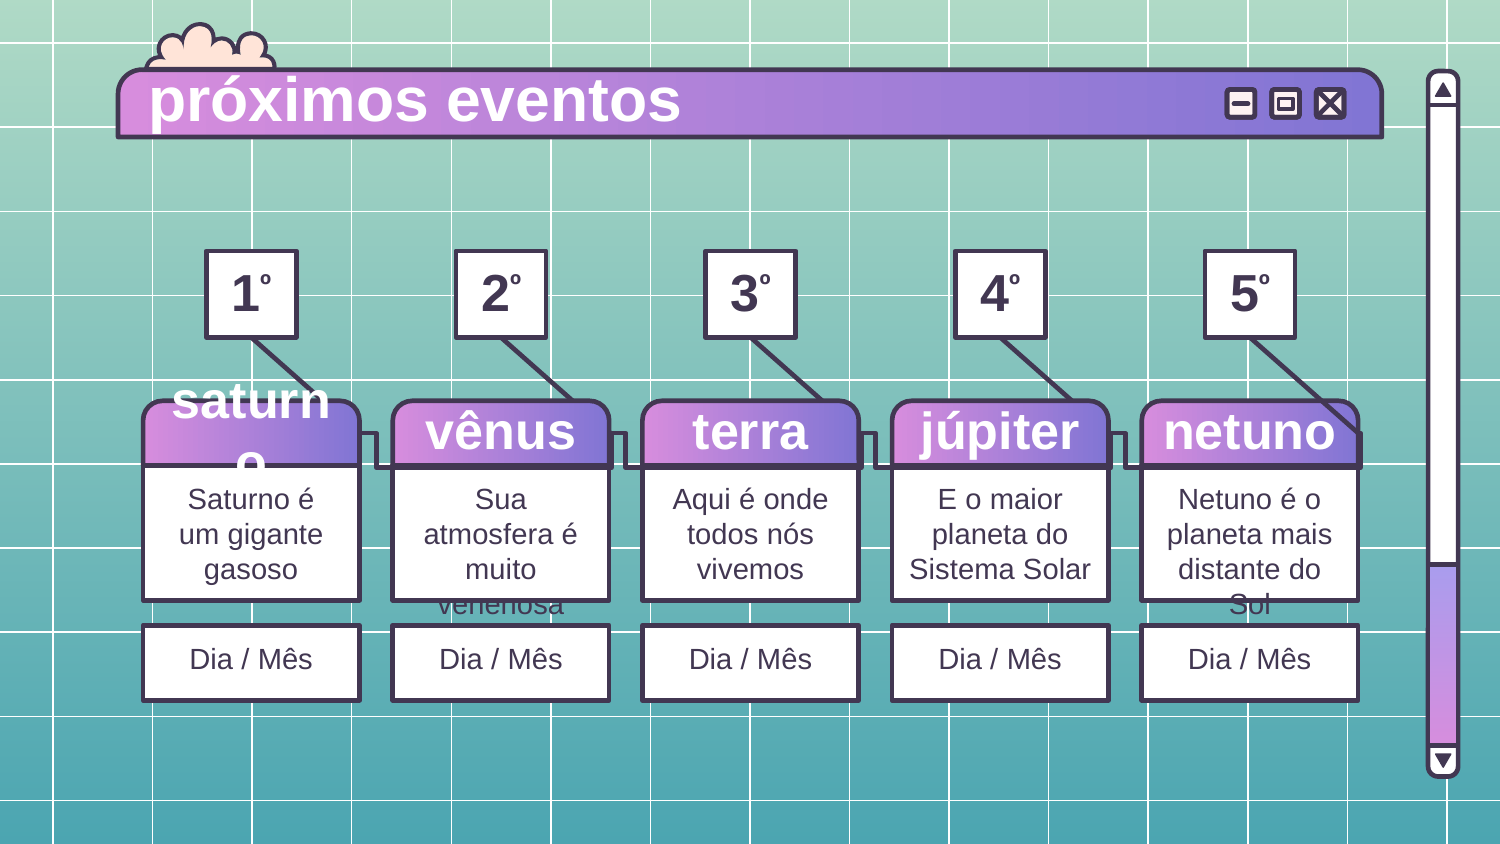

# próximos eventos
1º
2º
3º
4º
5º
saturno
vênus
terra
júpiter
netuno
Saturno é um gigante gasoso
Sua atmosfera é muito venenosa
Aqui é onde todos nós vivemos

E o maior planeta do Sistema Solar
Netuno é o planeta mais distante do Sol
Dia / Mês
Dia / Mês
Dia / Mês
Dia / Mês
Dia / Mês